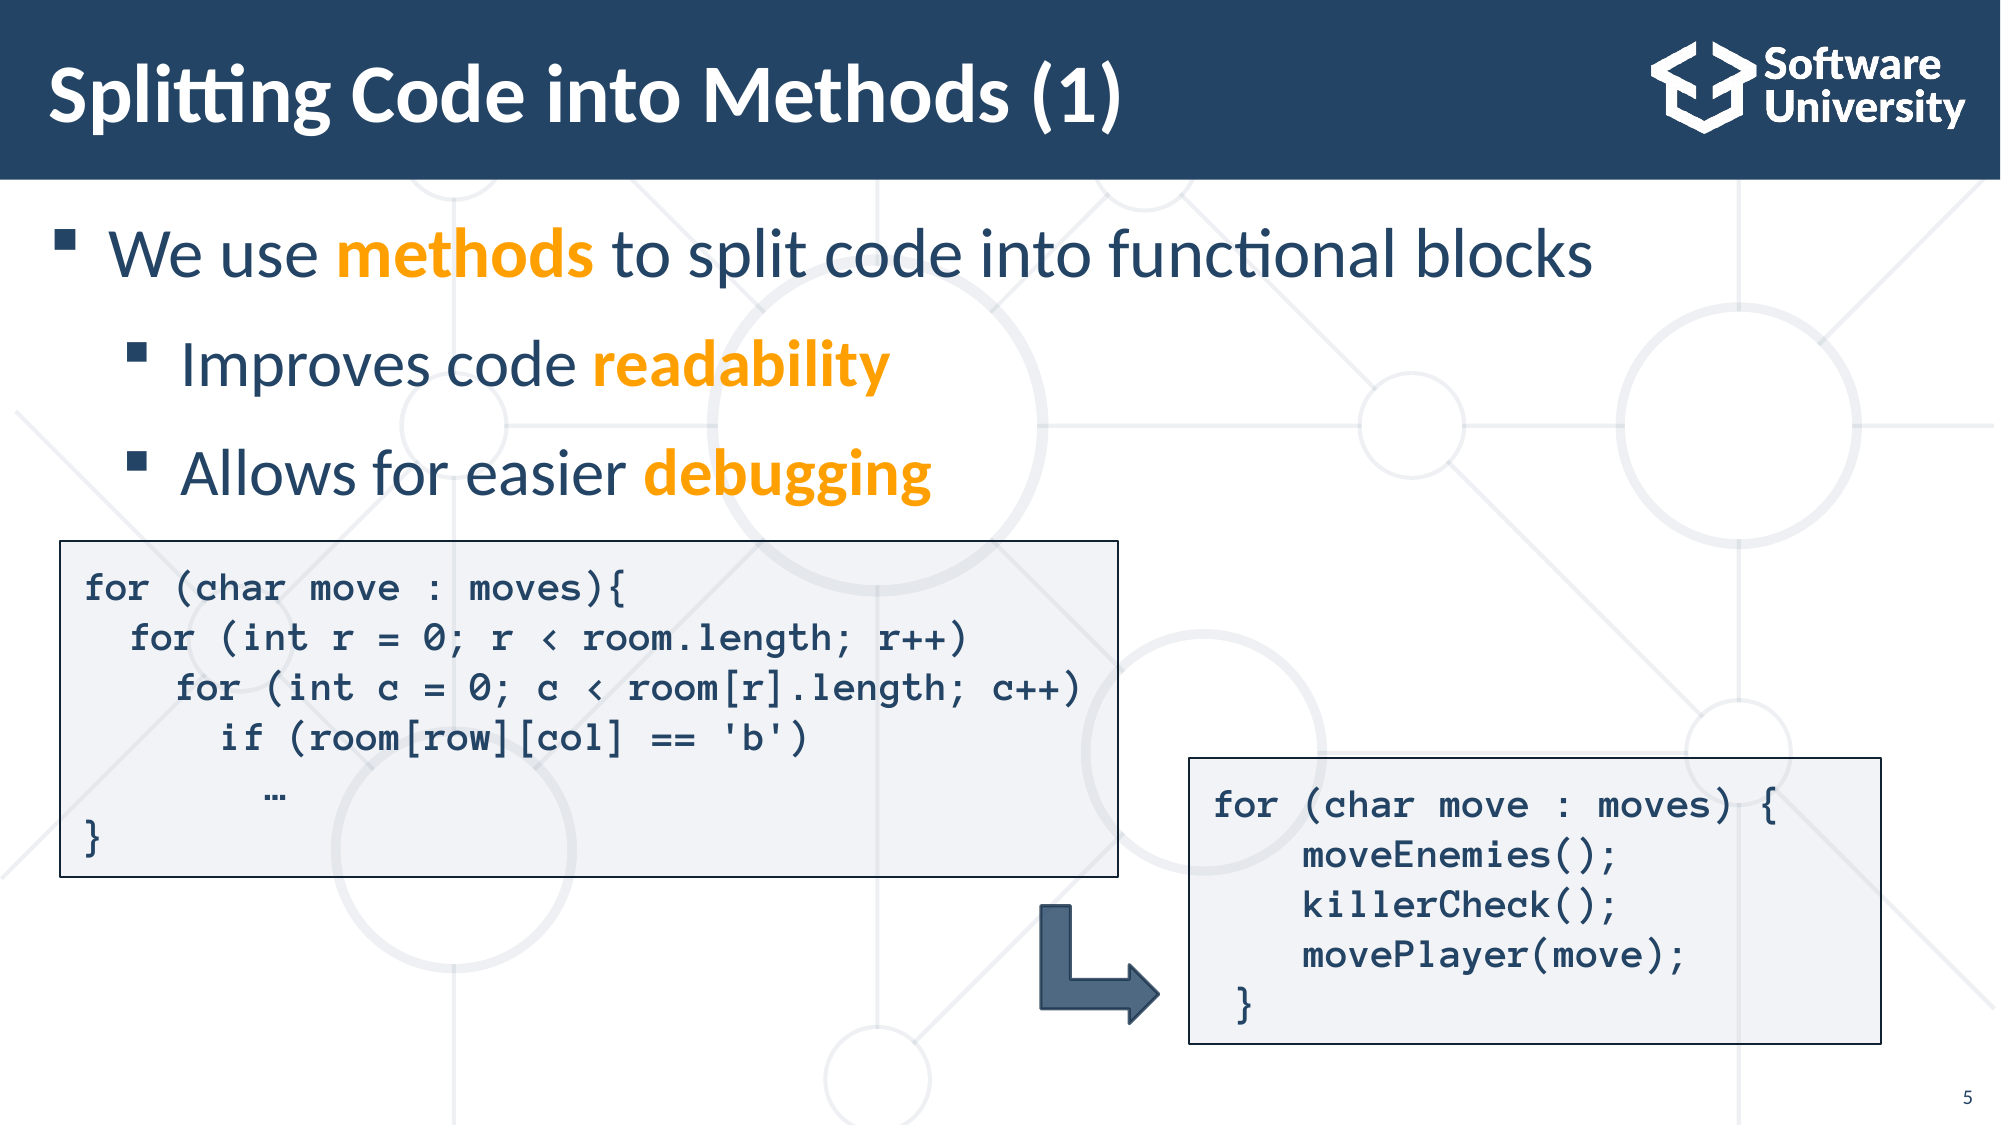

# Splitting Code into Methods (1)
We use methods to split code into functional blocks
Improves code readability
Allows for easier debugging
for (char move : moves){
  for (int r = 0; r < room.length; r++)
    for (int c = 0; c < room[r].length; c++)
      if (room[row][col] == 'b')
        …
}
for (char move : moves) {
    moveEnemies();
    killerCheck();
    movePlayer(move);
 }

5